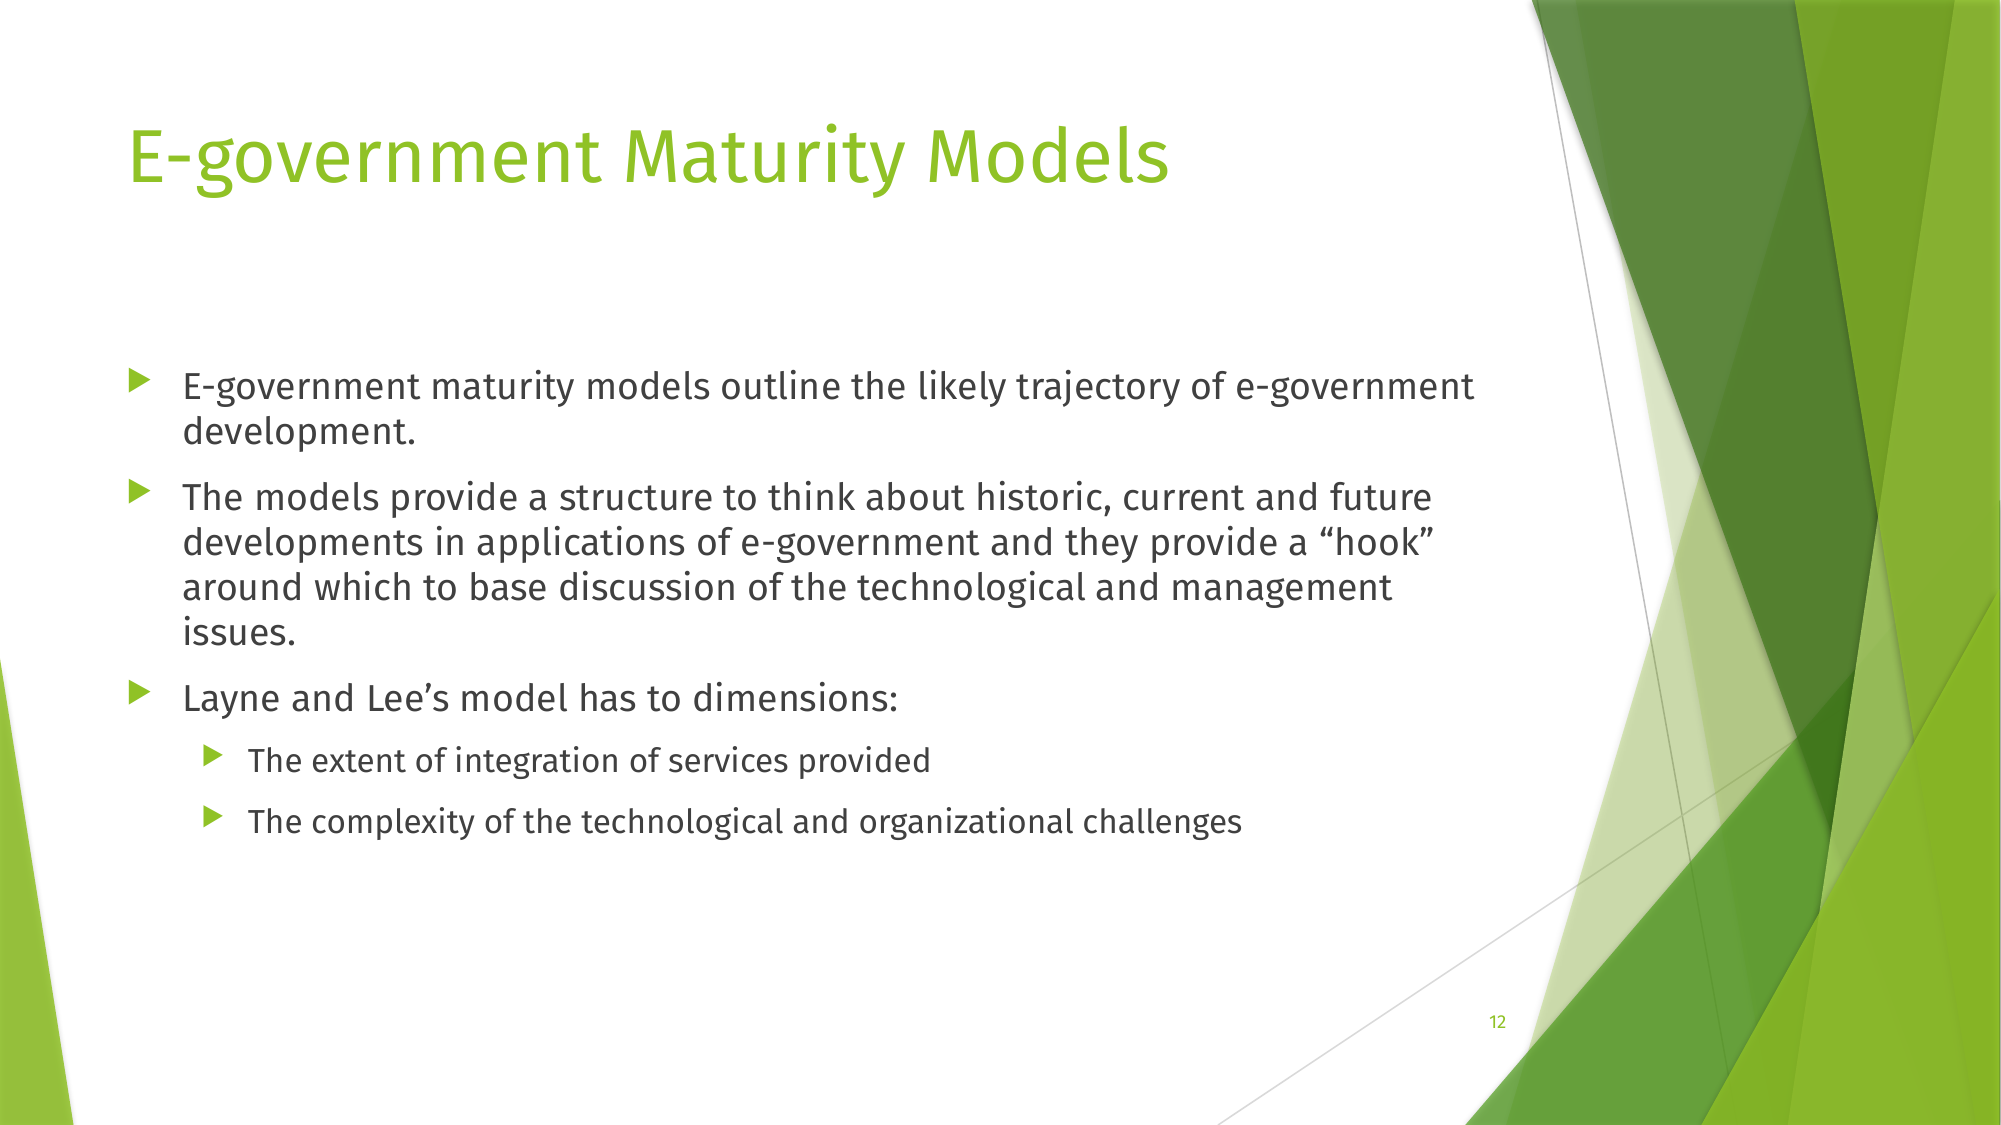

# E-government Maturity Models
E-government maturity models outline the likely trajectory of e-government development.
The models provide a structure to think about historic, current and future developments in applications of e-government and they provide a “hook” around which to base discussion of the technological and management issues.
Layne and Lee’s model has to dimensions:
The extent of integration of services provided
The complexity of the technological and organizational challenges
12